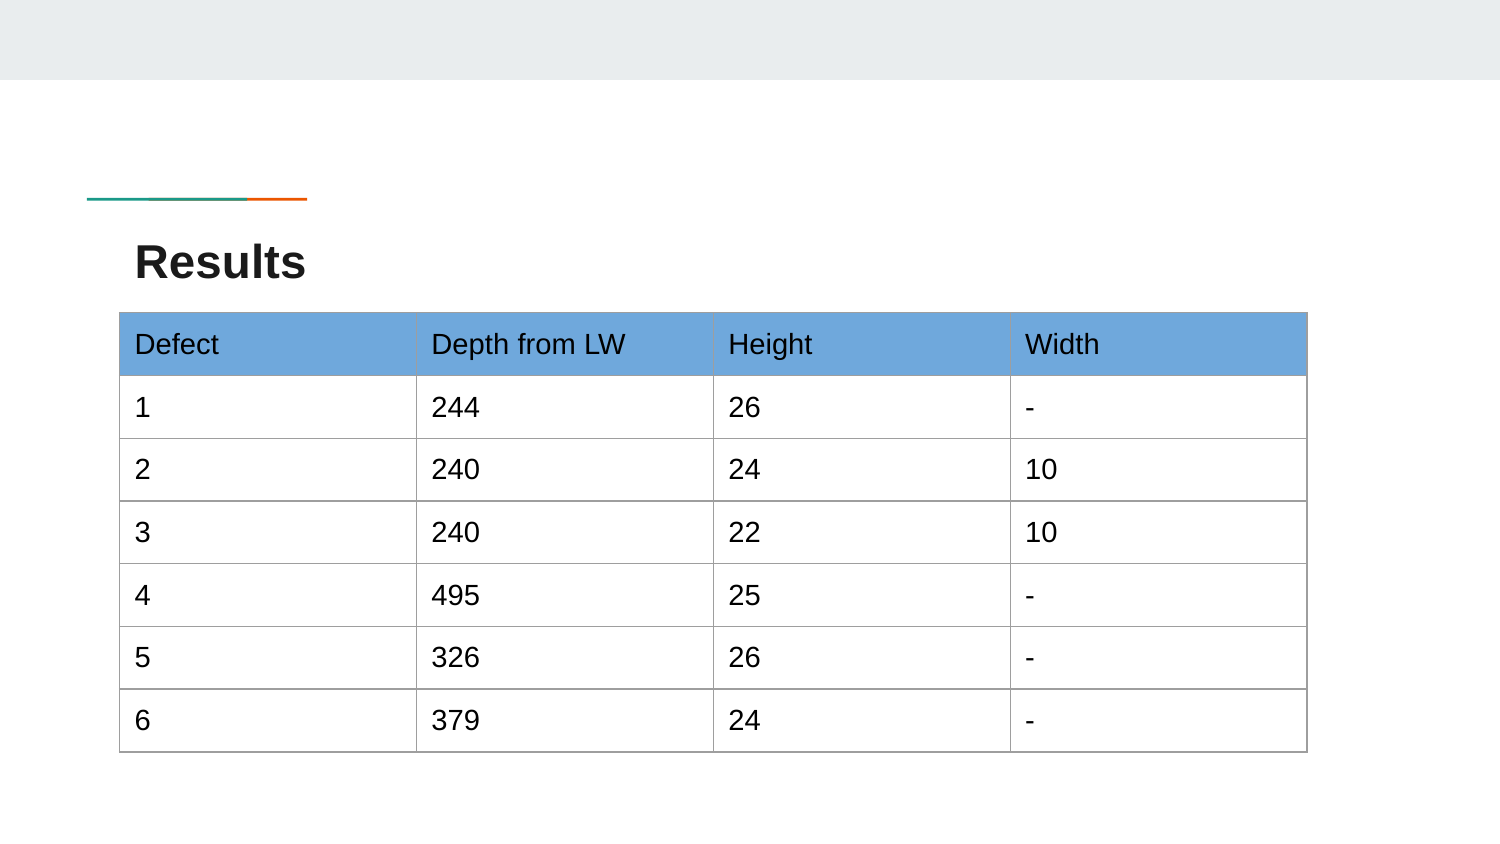

# Results
| Defect | Depth from LW | Height | Width |
| --- | --- | --- | --- |
| 1 | 244 | 26 | - |
| 2 | 240 | 24 | 10 |
| 3 | 240 | 22 | 10 |
| 4 | 495 | 25 | - |
| 5 | 326 | 26 | - |
| 6 | 379 | 24 | - |